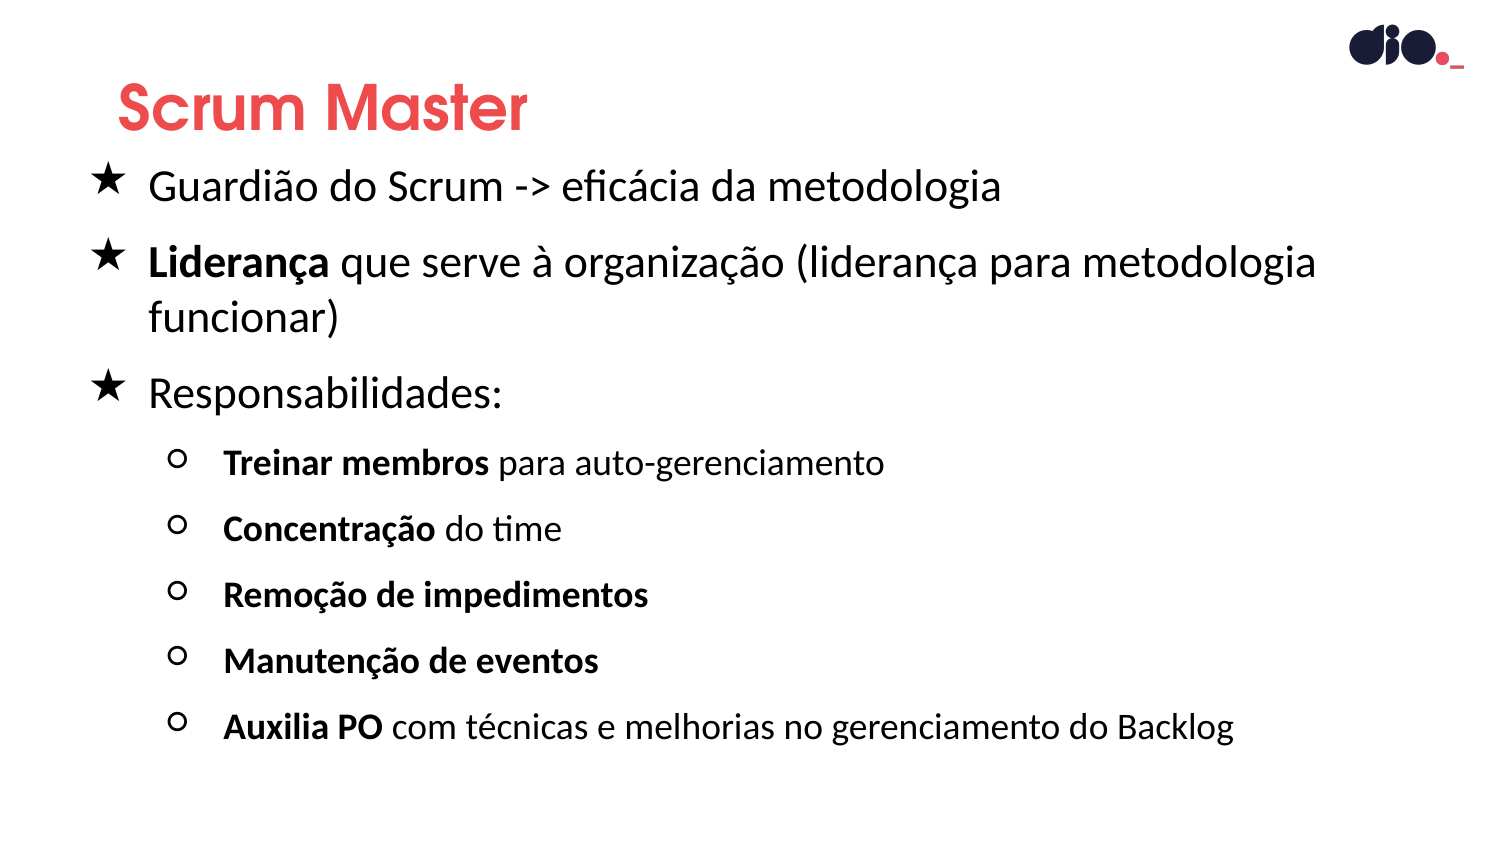

Scrum Master

Guardião do Scrum -> eficácia da metodologia
Liderança que serve à organização (liderança para metodologia funcionar)
Responsabilidades:
Treinar membros para auto-gerenciamento
Concentração do time
Remoção de impedimentos
Manutenção de eventos
Auxilia PO com técnicas e melhorias no gerenciamento do Backlog